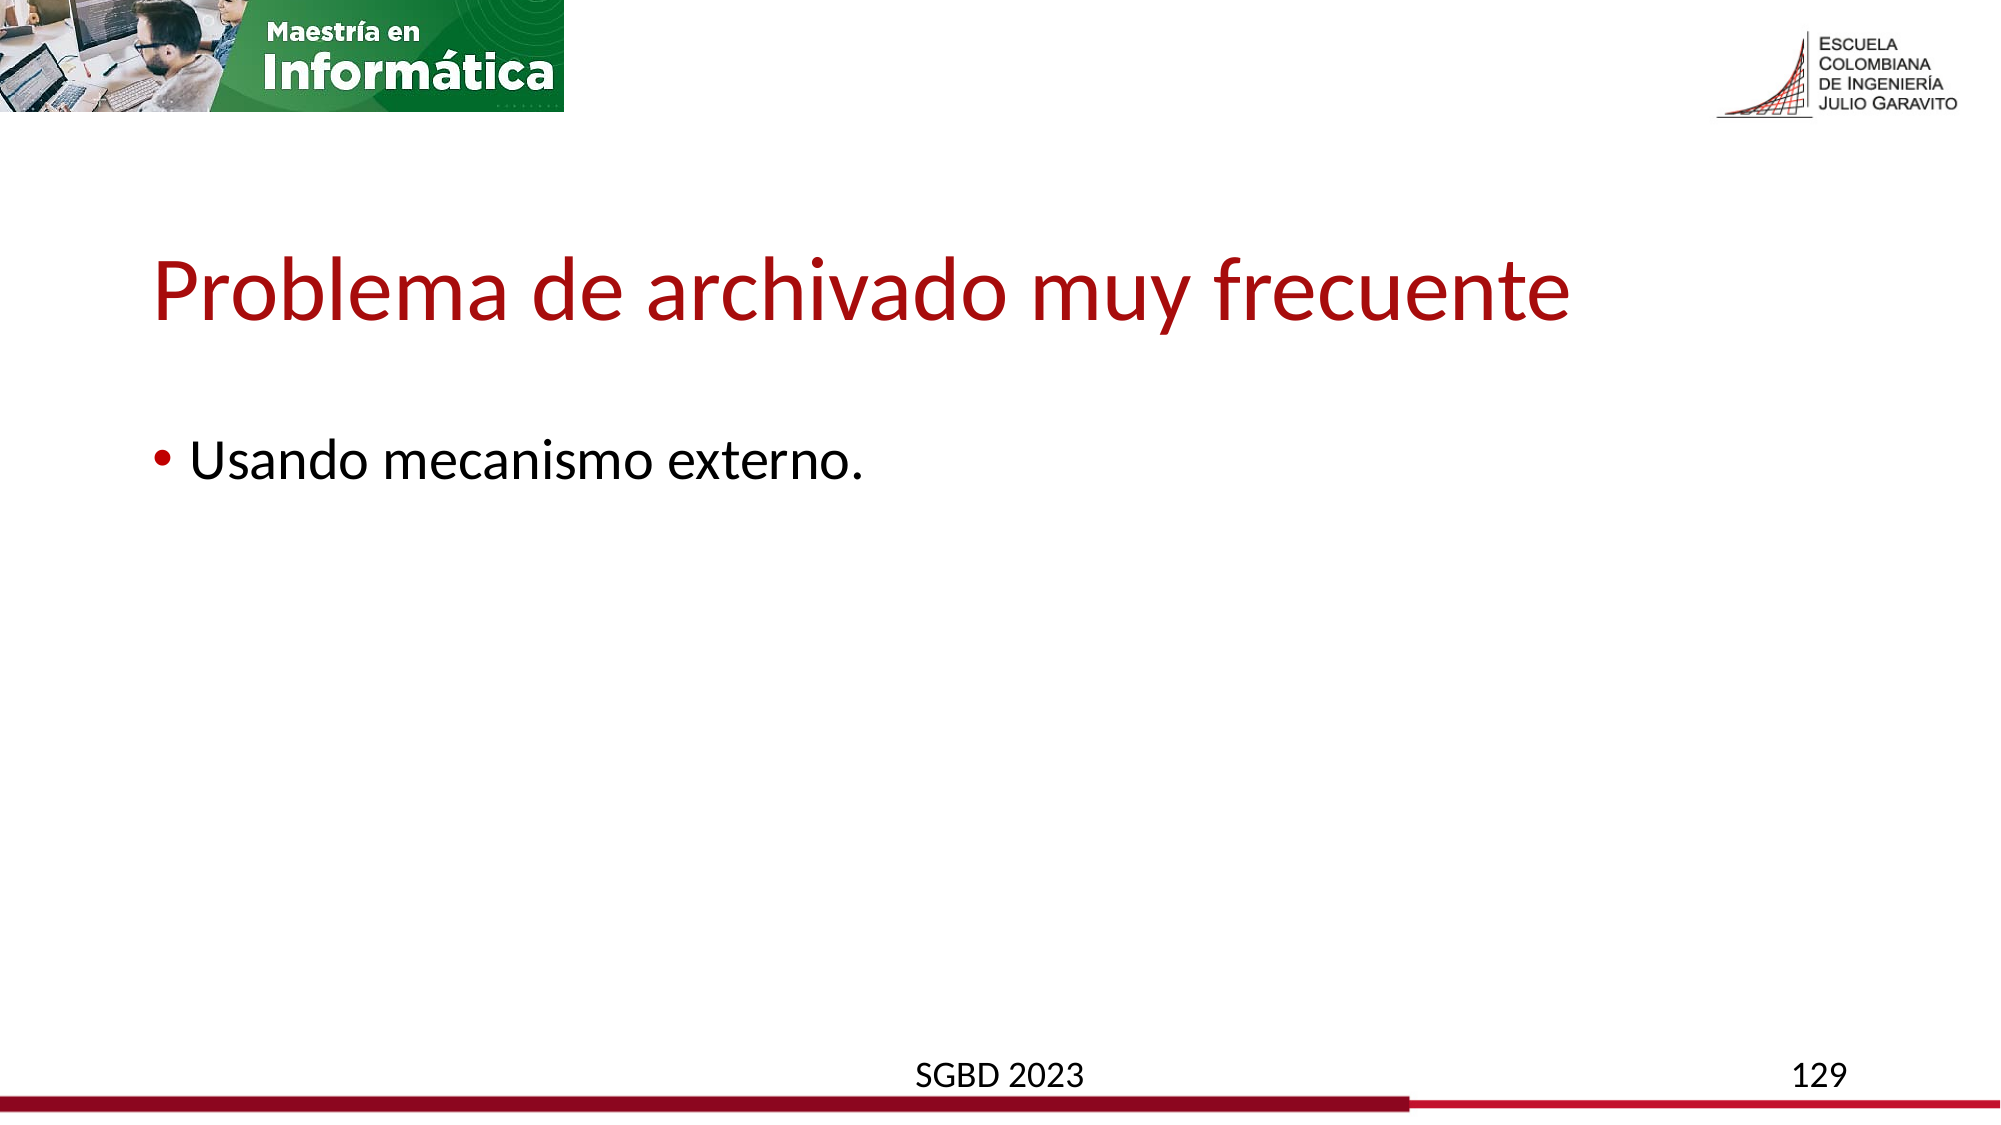

# Problema de archivado muy frecuente
Usando mecanismo externo.
SGBD 2023
129